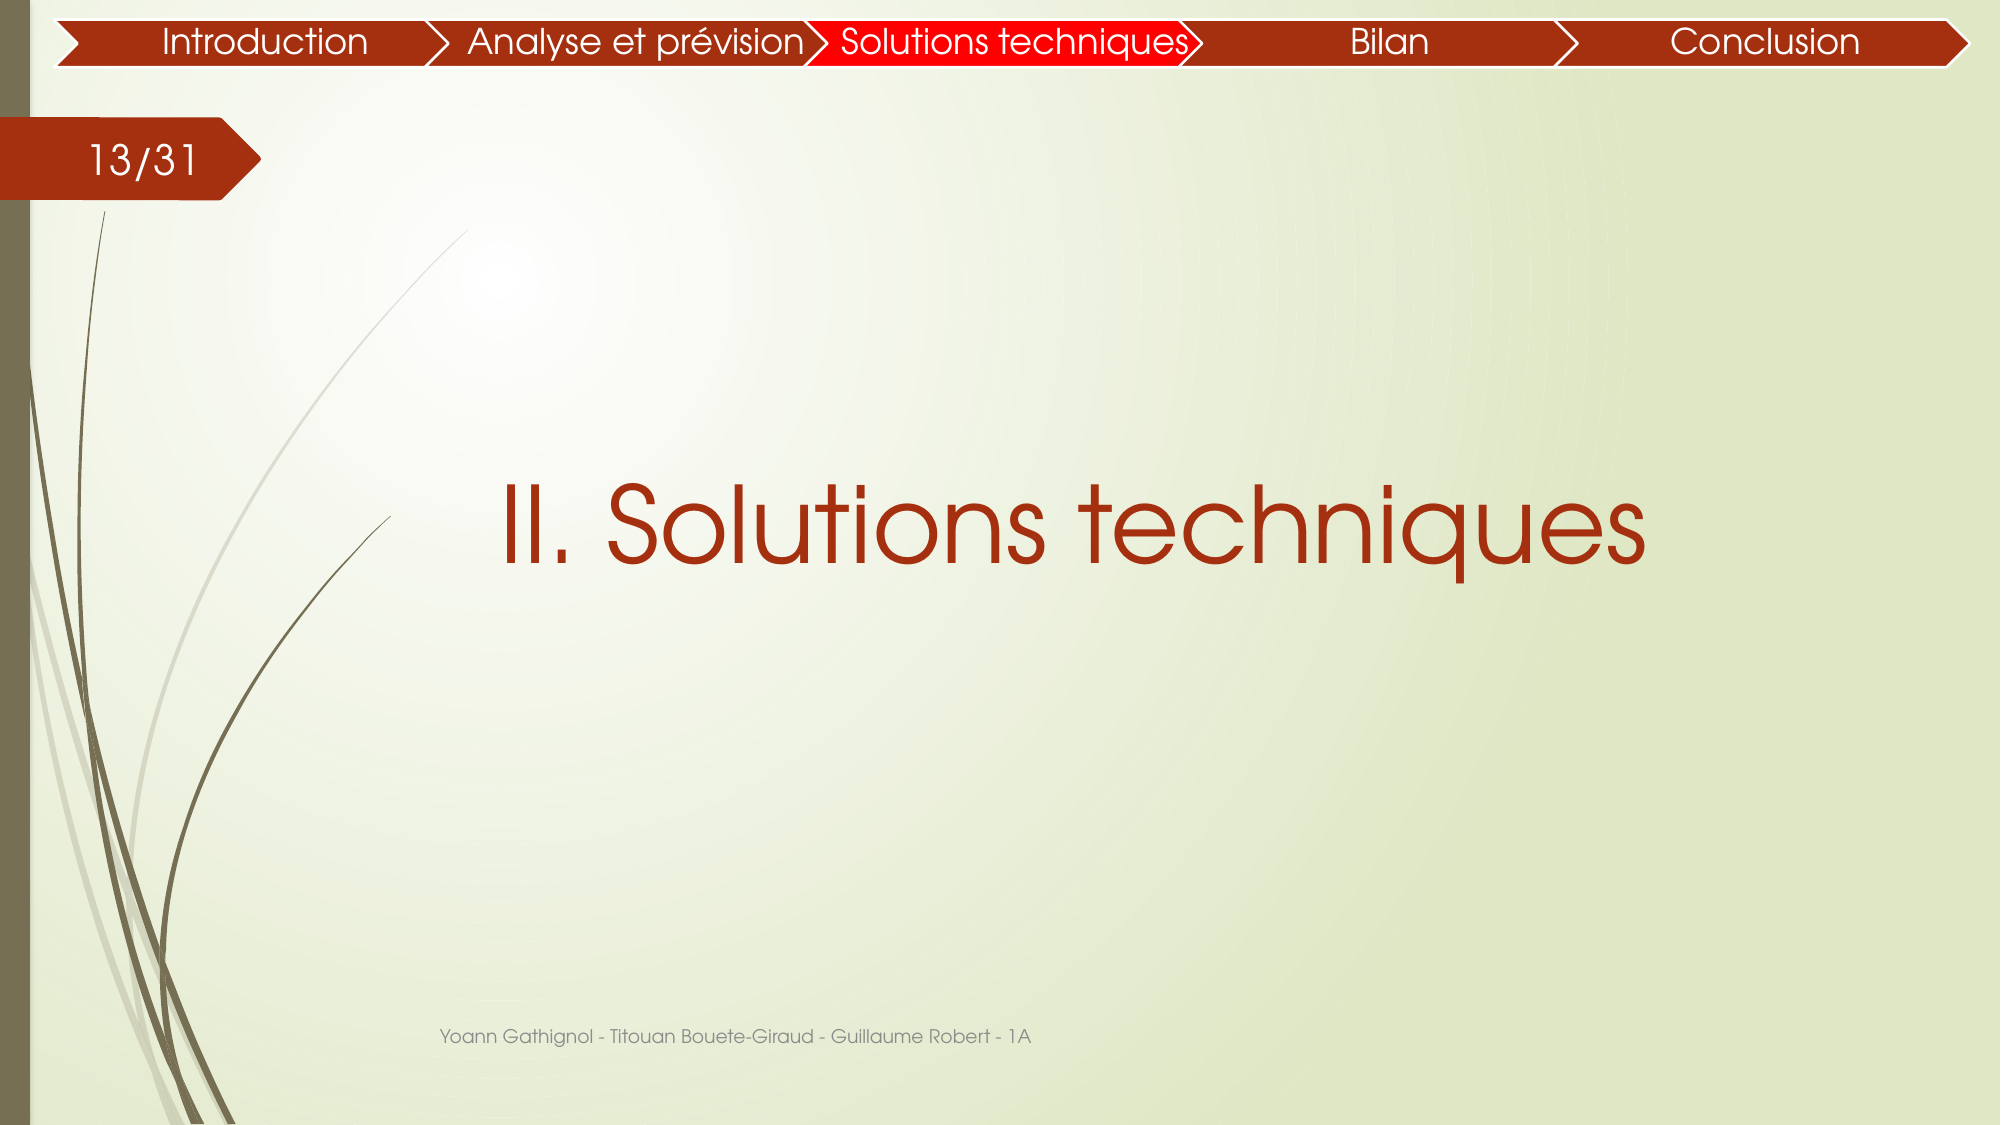

Introduction
Analyse et prévision
Solutions techniques
Bilan
Conclusion
13/31
II. Solutions techniques
Yoann Gathignol - Titouan Bouete-Giraud - Guillaume Robert - 1A